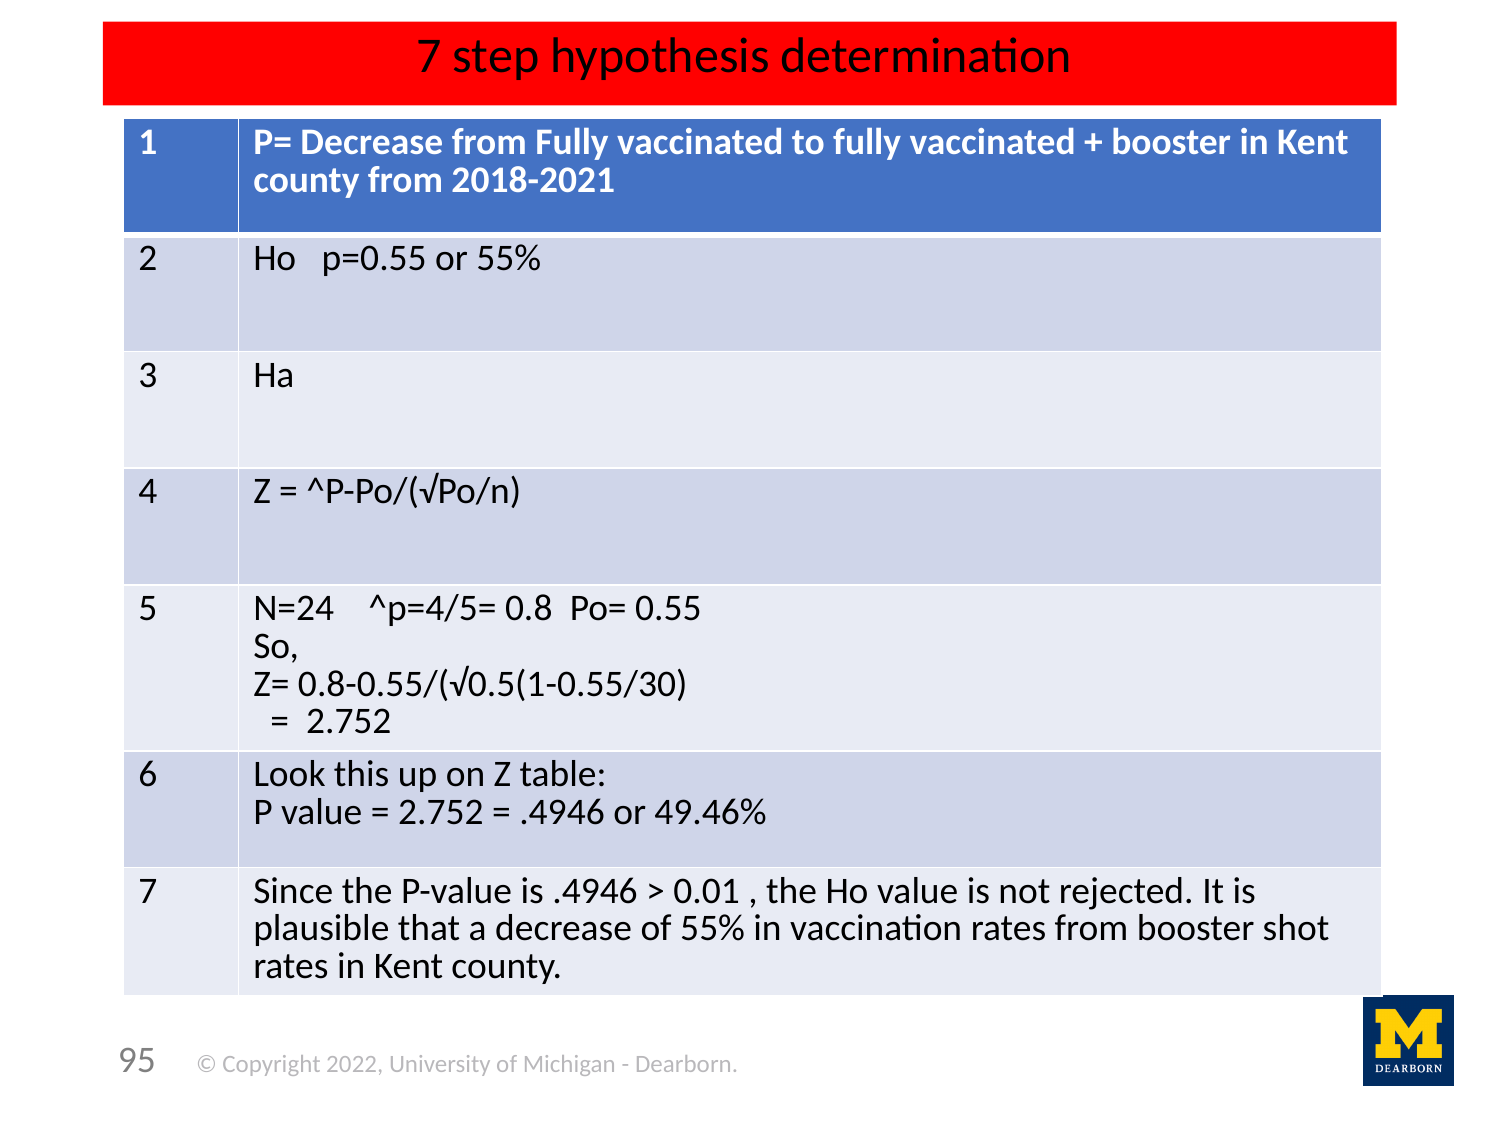

7 step hypothesis determination
| 1 | P= Decrease from Fully vaccinated to fully vaccinated + booster in Kent county from 2018-2021 |
| --- | --- |
| 2 | Ho   p=0.55 or 55% |
| 3 | Ha |
| 4 | Z = ^P-Po/(√Po/n) |
| 5 | N=24    ^p=4/5= 0.8  Po= 0.55 So,  Z= 0.8-0.55/(√0.5(1-0.55/30)    =  2.752 |
| 6 | Look this up on Z table: P value = 2.752 = .4946 or 49.46% |
| 7 | Since the P-value is .4946 > 0.01 , the Ho value is not rejected. It is plausible that a decrease of 55% in vaccination rates from booster shot rates in Kent county. |